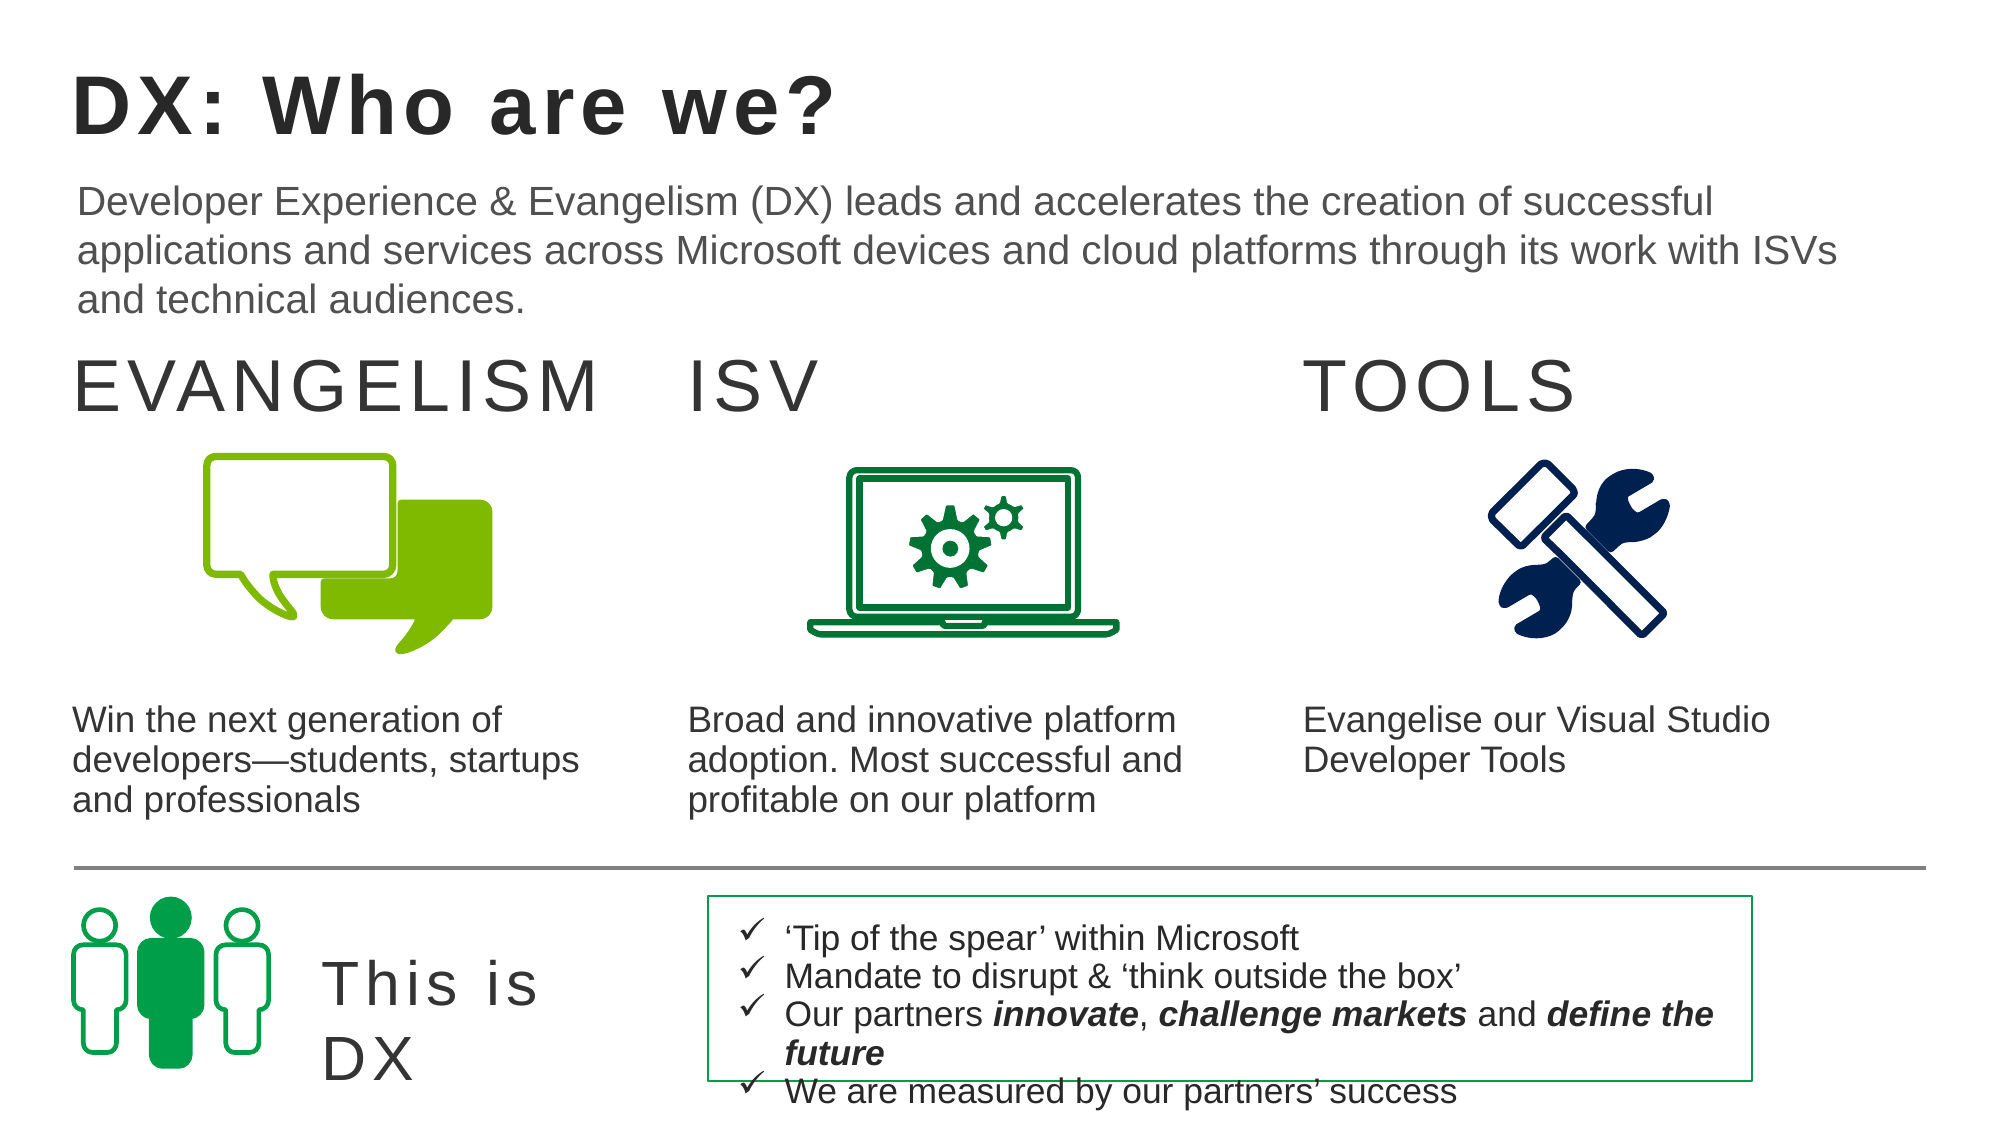

# DX: Who are we?

Developer Experience & Evangelism (DX) leads and accelerates the creation of successful applications and services across Microsoft devices and cloud platforms through its work with ISVs and technical audiences.
EVANGELISM

ISV

TOOLS

Evangelise our Visual Studio Developer Tools

Win the next generation of developers—students, startups and professionals

Broad and innovative platform adoption. Most successful and profitable on our platform

‘Tip of the spear’ within Microsoft
Mandate to disrupt & ‘think outside the box’
Our partners innovate, challenge markets and define the future
We are measured by our partners’ success

This is DX